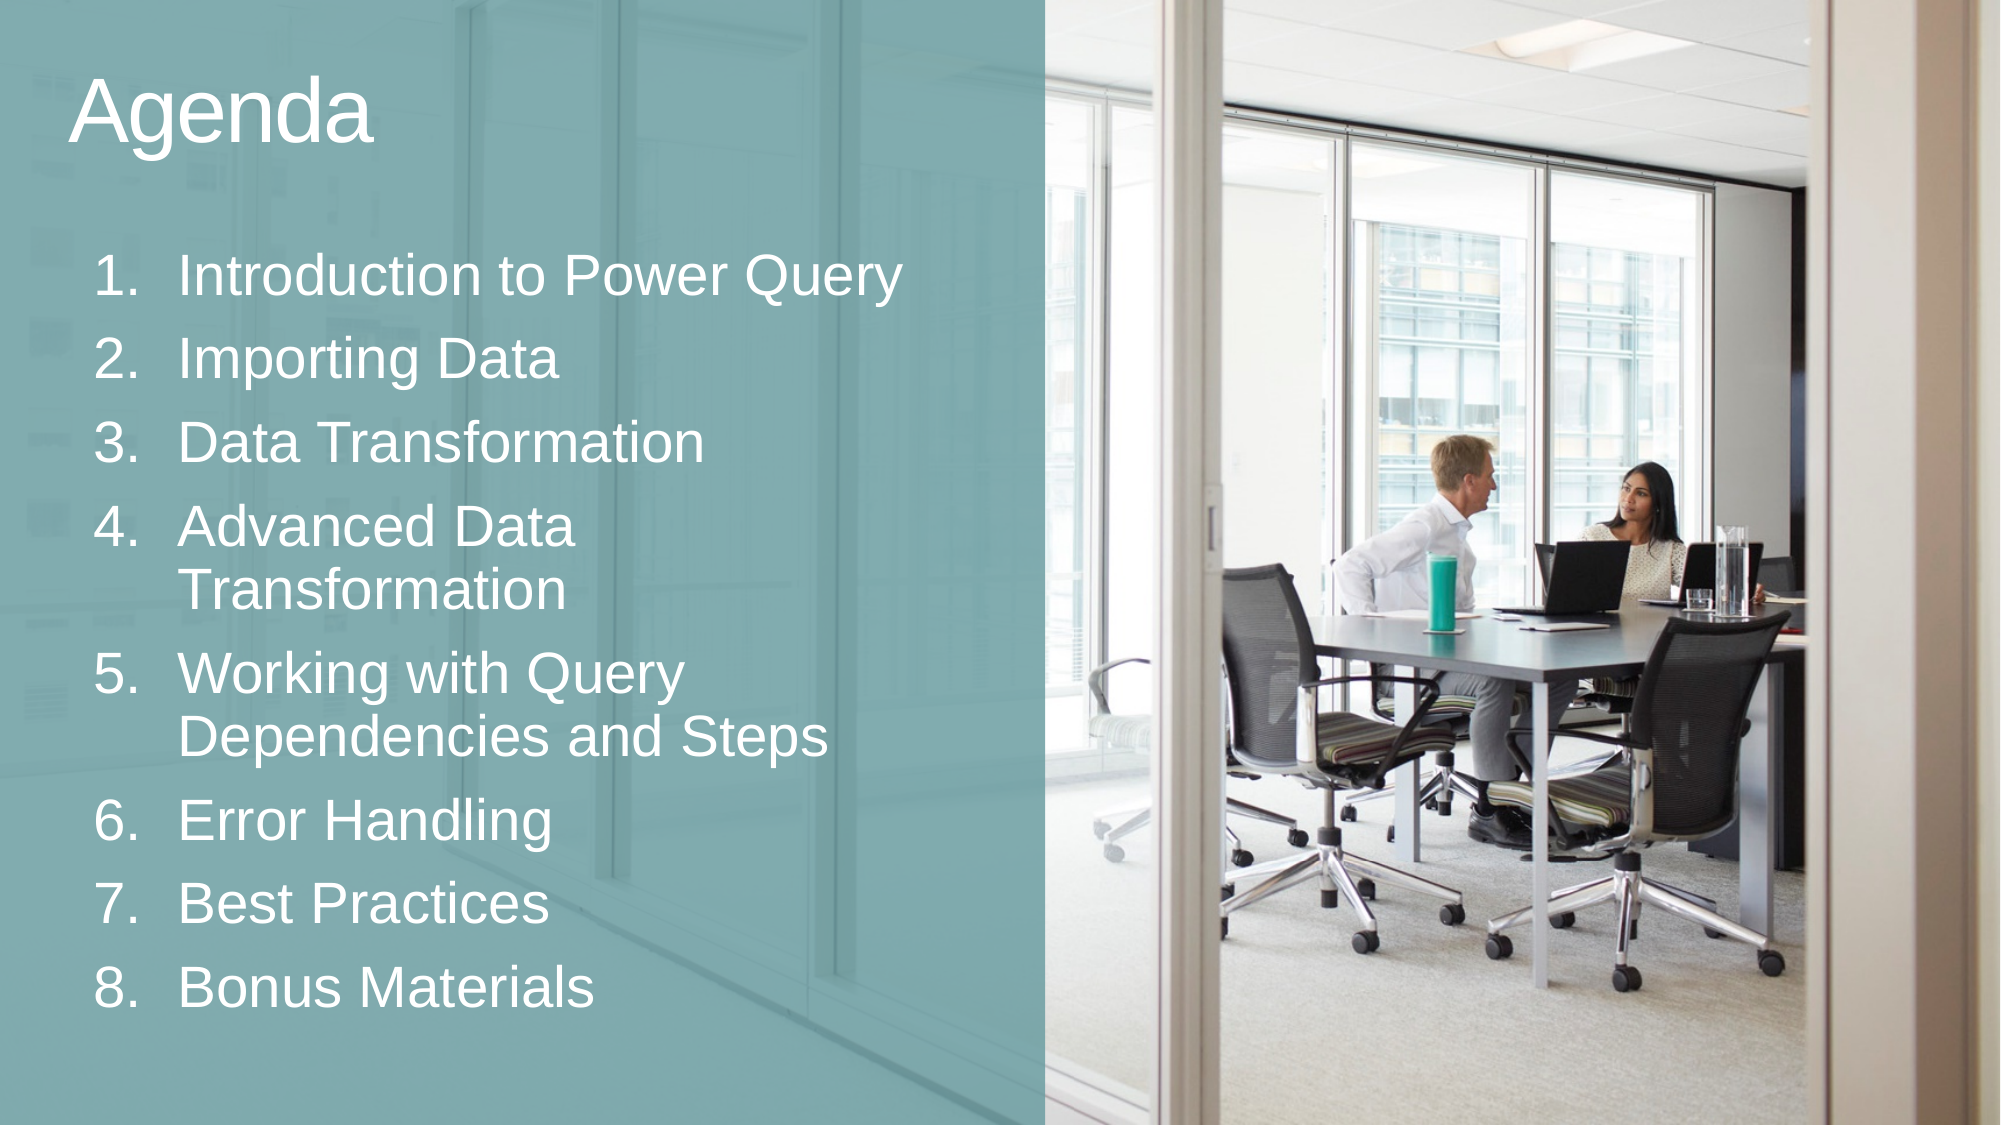

Introduction to Power Query
Importing Data
Data Transformation
Advanced Data Transformation
Working with Query Dependencies and Steps
Error Handling
Best Practices
Bonus Materials